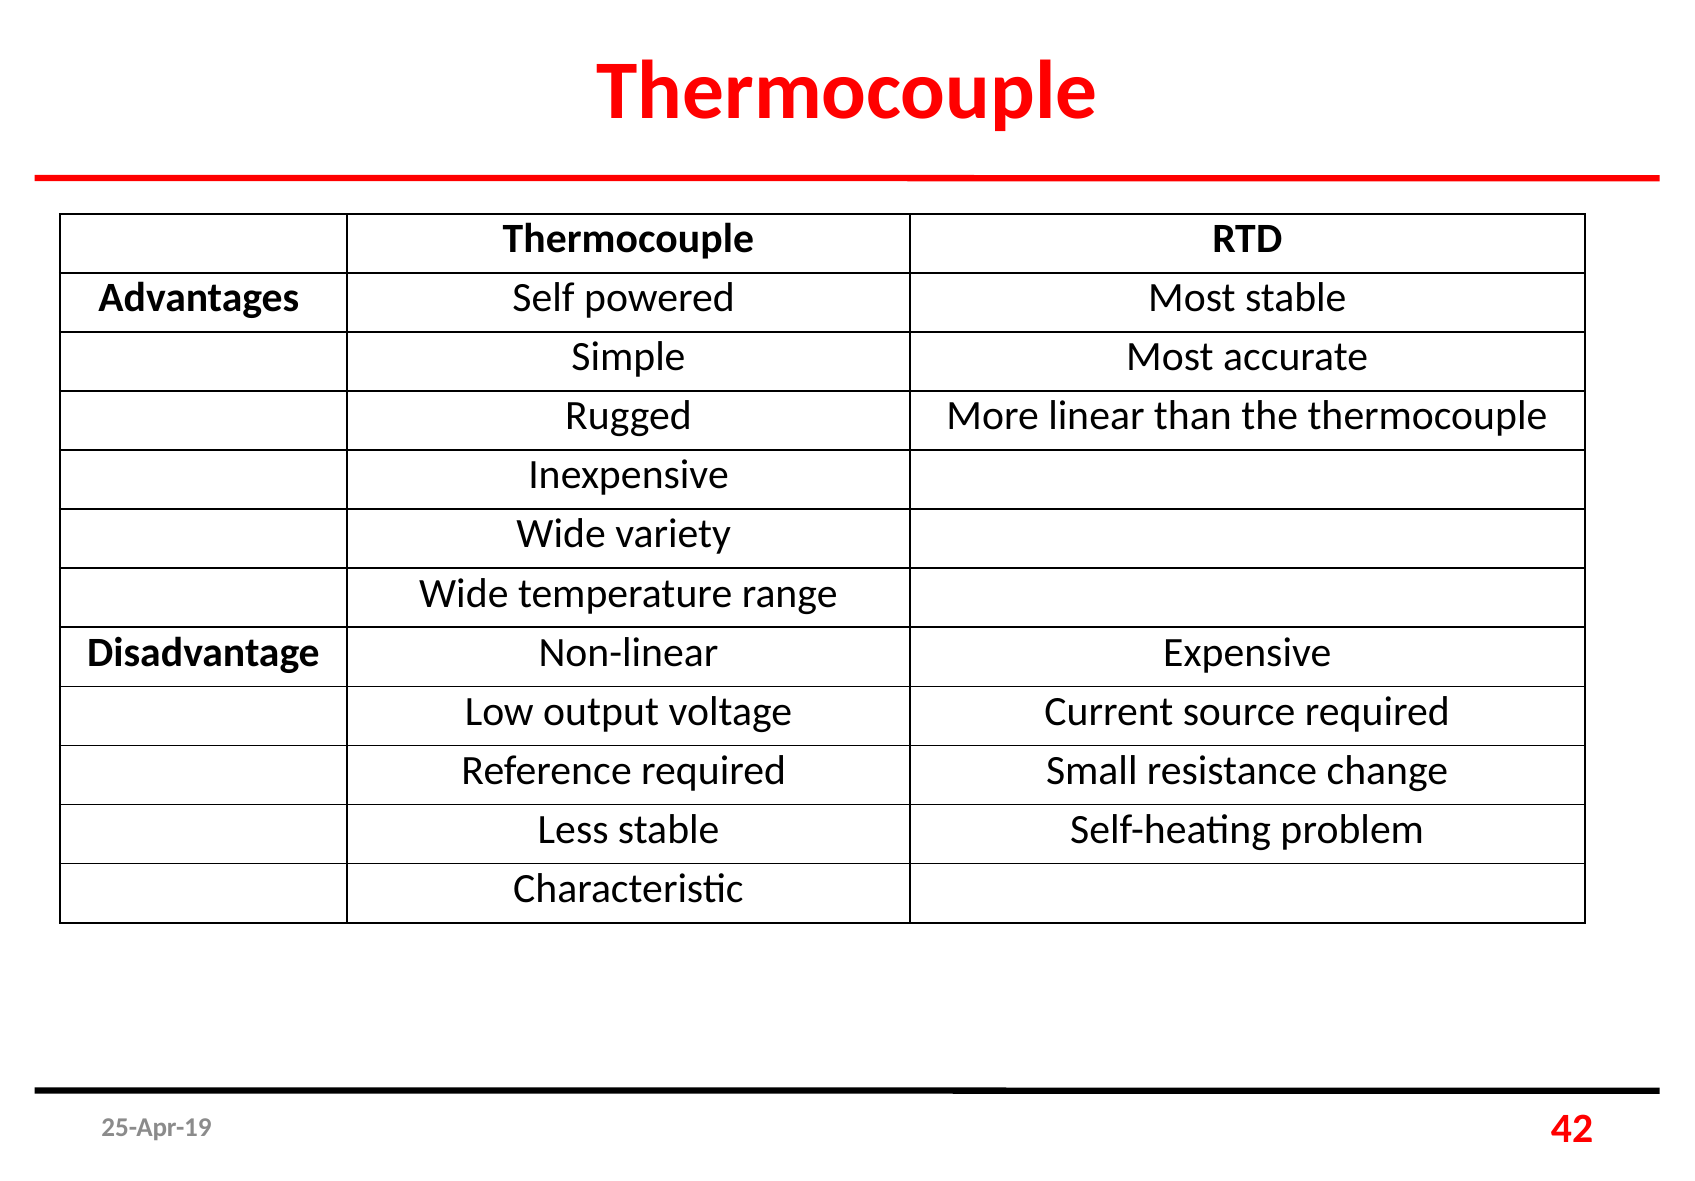

Thermocouple

|  | Thermocouple | RTD |
| --- | --- | --- |
| Advantages | Self powered | Most stable |
|  | Simple | Most accurate |
|  | Rugged | More linear than the thermocouple |
|  | Inexpensive |  |
|  | Wide variety |  |
|  | Wide temperature range |  |
| Disadvantage | Non-linear | Expensive |
|  | Low output voltage | Current source required |
|  | Reference required | Small resistance change |
|  | Less stable | Self-heating problem |
|  | Characteristic |  |
25-Apr-19
42